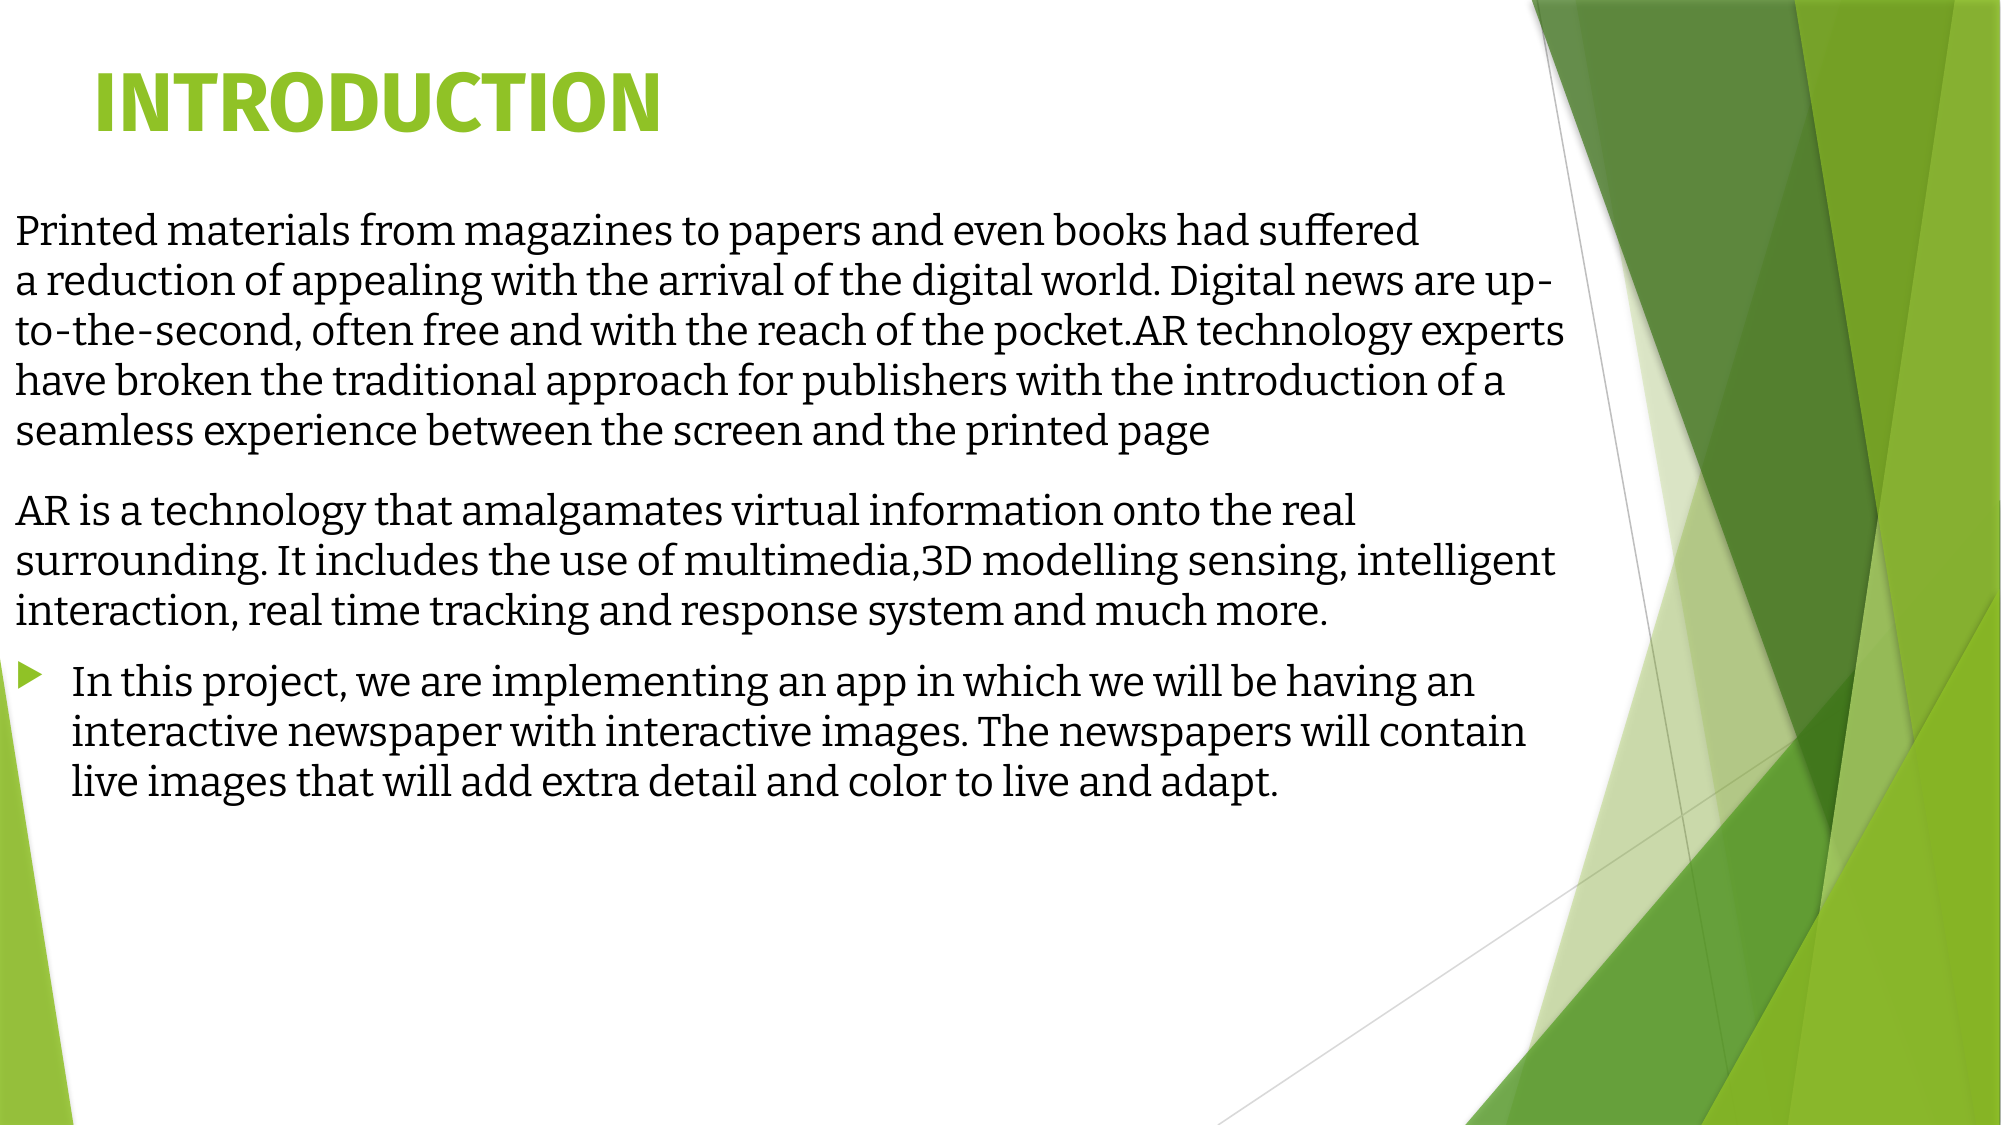

INTRODUCTION
Printed materials from magazines to papers and even books had suffered a reduction of appealing with the arrival of the digital world. Digital news are up-to-the-second, often free and with the reach of the pocket.AR technology experts have broken the traditional approach for publishers with the introduction of a seamless experience between the screen and the printed page
AR is a technology that amalgamates virtual information onto the real surrounding. It includes the use of multimedia,3D modelling sensing, intelligent interaction, real time tracking and response system and much more.
In this project, we are implementing an app in which we will be having an interactive newspaper with interactive images. The newspapers will contain live images that will add extra detail and color to live and adapt.